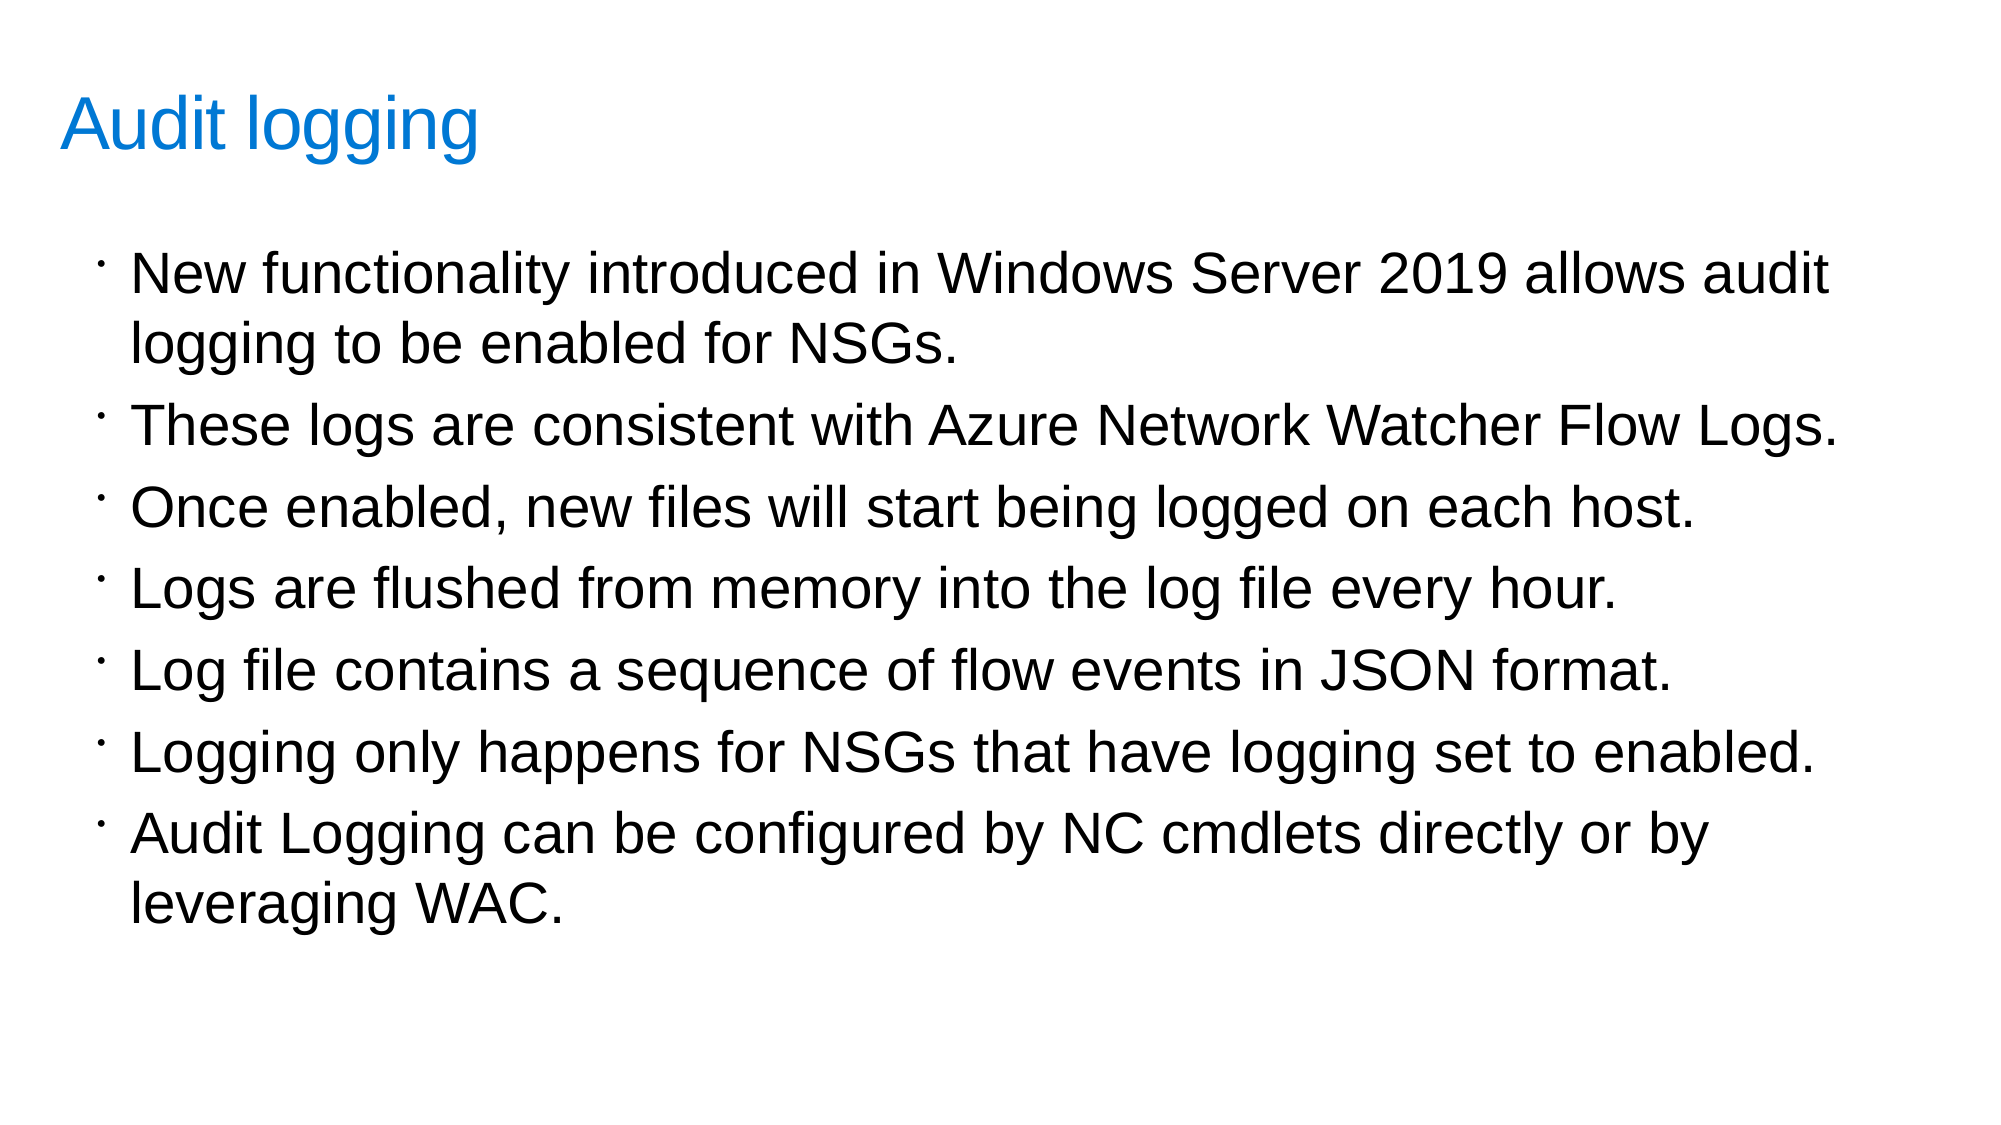

Audit logging
New functionality introduced in Windows Server 2019 allows audit logging to be enabled for NSGs.
These logs are consistent with Azure Network Watcher Flow Logs.
Once enabled, new files will start being logged on each host.
Logs are flushed from memory into the log file every hour.
Log file contains a sequence of flow events in JSON format.
Logging only happens for NSGs that have logging set to enabled.
Audit Logging can be configured by NC cmdlets directly or by leveraging WAC.